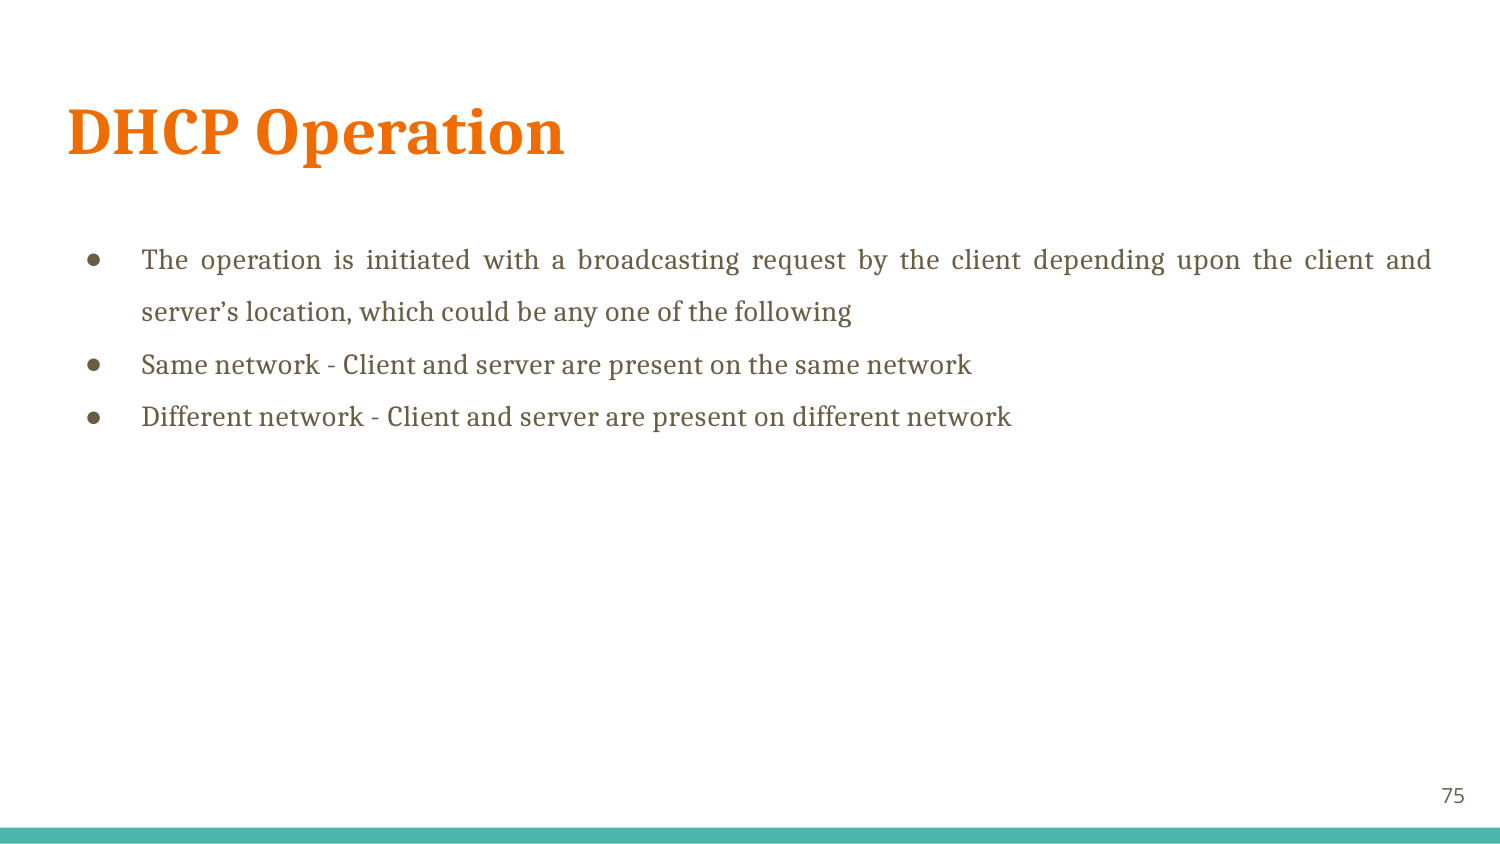

# DHCP Operation
The operation is initiated with a broadcasting request by the client depending upon the client and server’s location, which could be any one of the following
Same network - Client and server are present on the same network
Different network - Client and server are present on different network

75